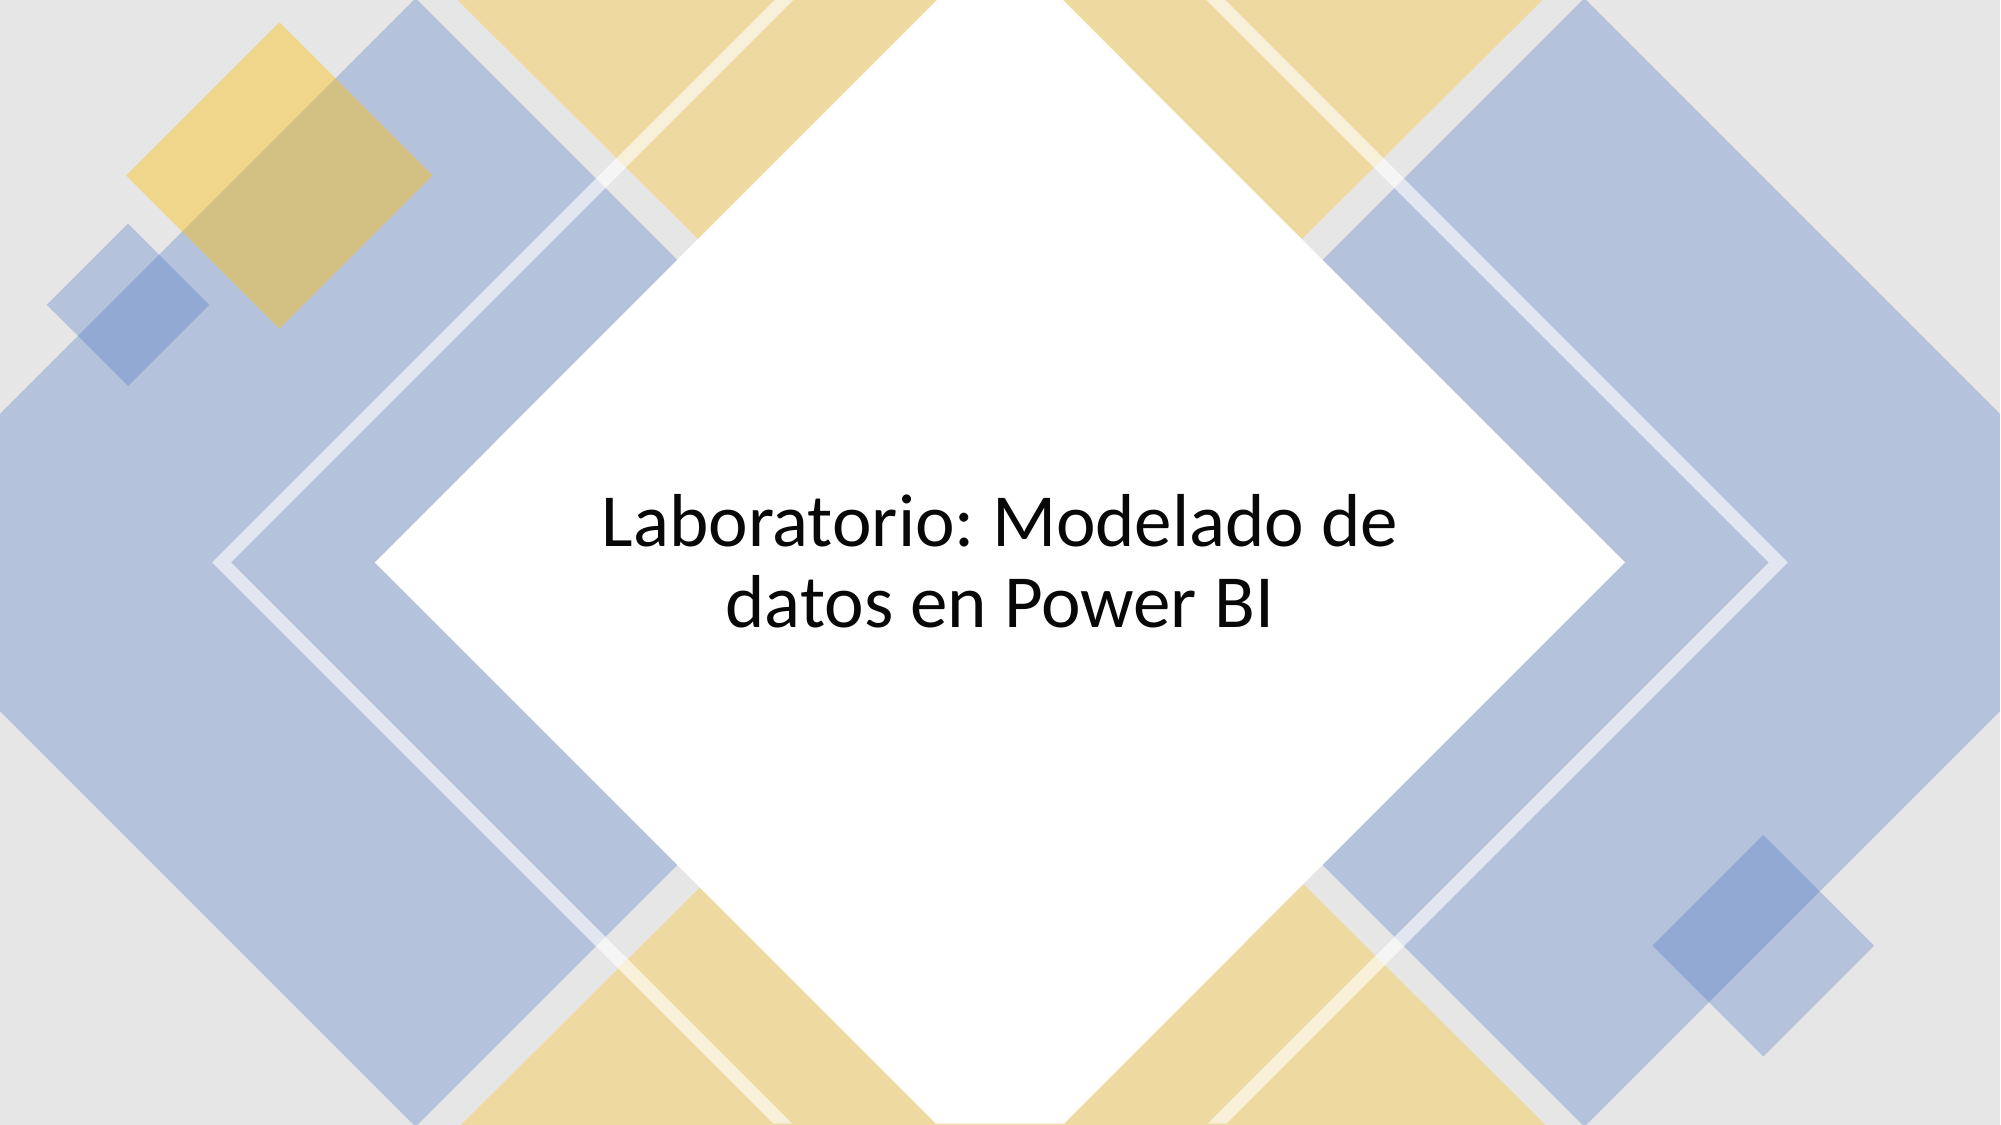

# Laboratorio: Modelado de datos en Power BI